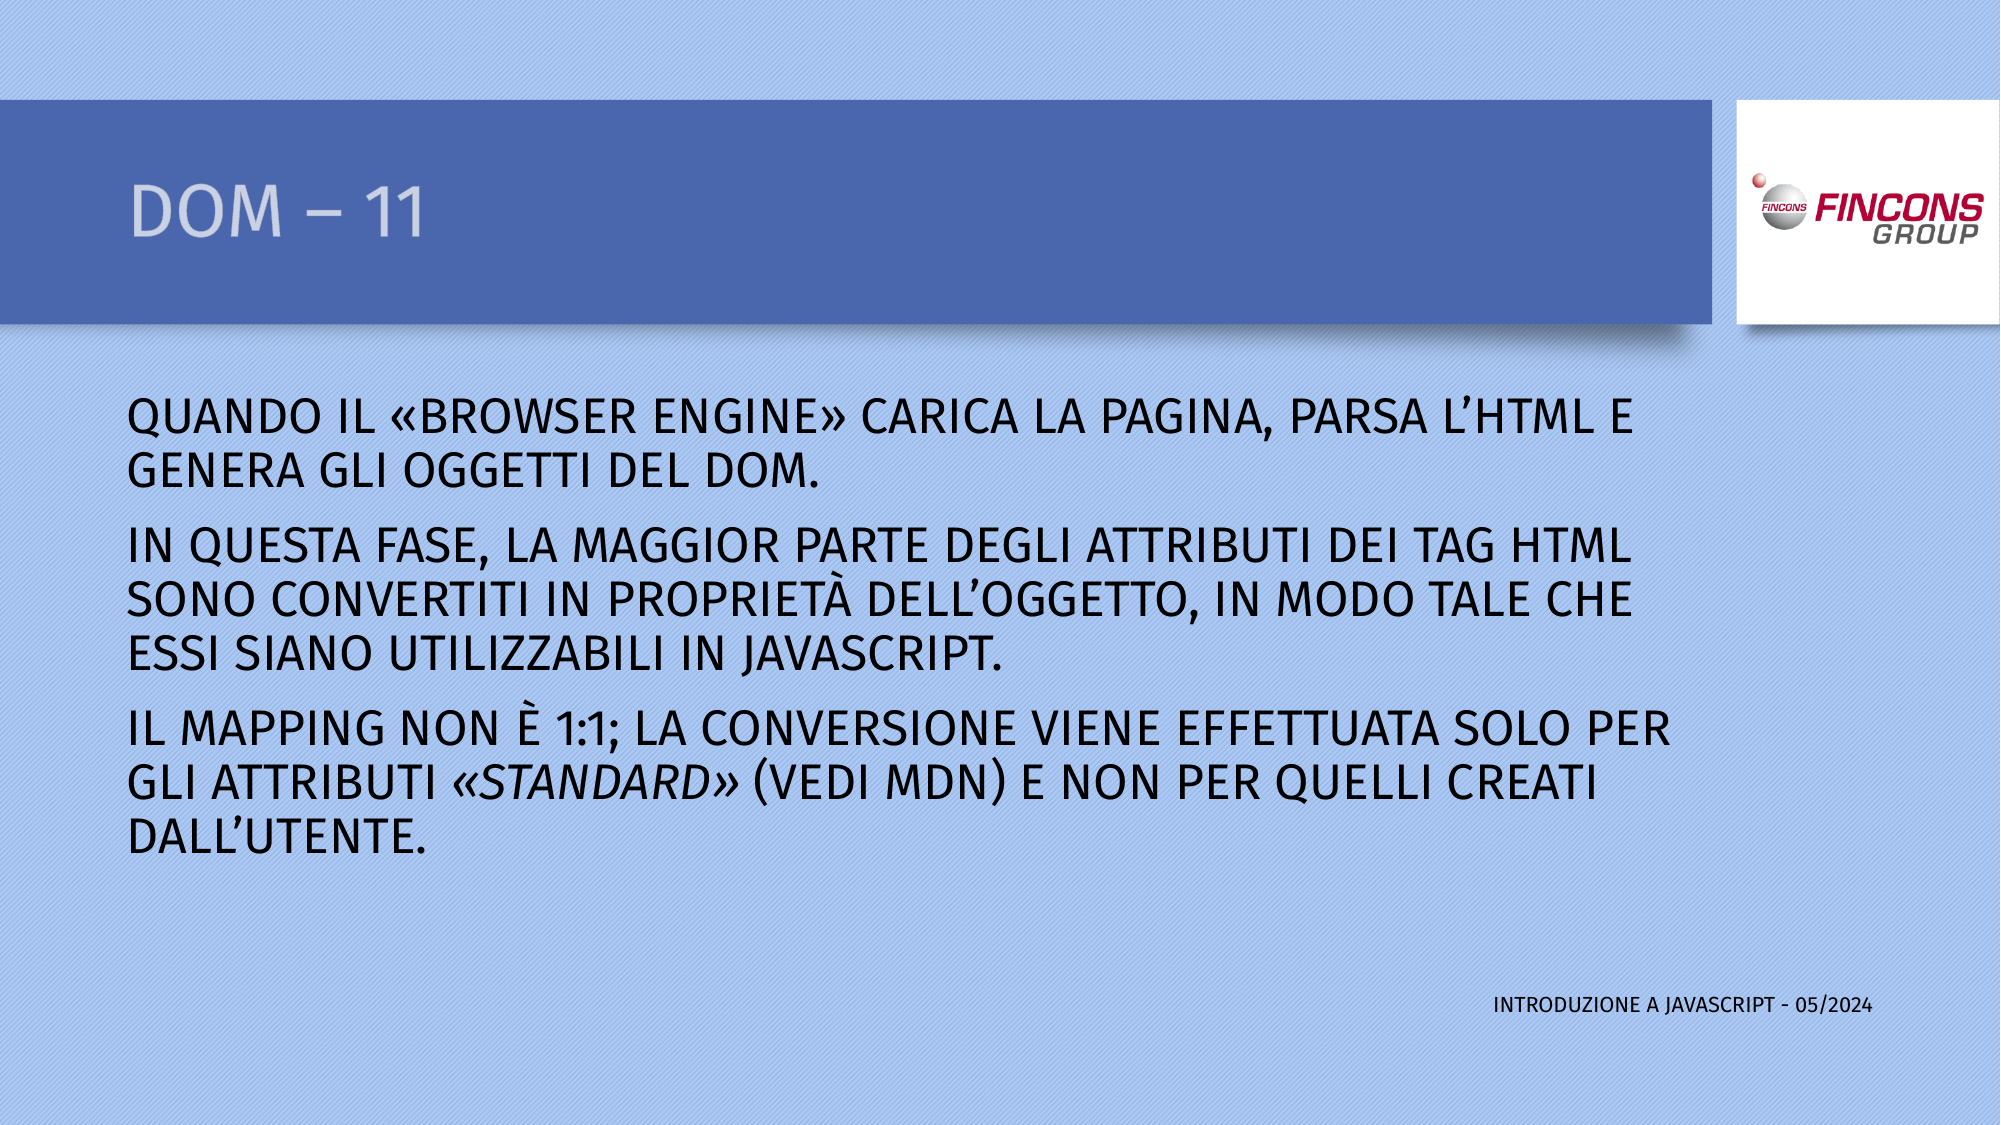

# DOM – 11
QUANDO IL «BROWSER ENGINE» CARICA LA PAGINA, PARSA L’HTML E GENERA GLI OGGETTI DEL DOM.
IN QUESTA FASE, LA MAGGIOR PARTE DEGLI ATTRIBUTI DEI TAG HTML SONO CONVERTITI IN PROPRIETÀ DELL’OGGETTO, IN MODO TALE CHE ESSI SIANO UTILIZZABILI IN JAVASCRIPT.
IL MAPPING NON È 1:1; LA CONVERSIONE VIENE EFFETTUATA SOLO PER GLI ATTRIBUTI «STANDARD» (VEDI MDN) E NON PER QUELLI CREATI DALL’UTENTE.
INTRODUZIONE A JAVASCRIPT - 05/2024